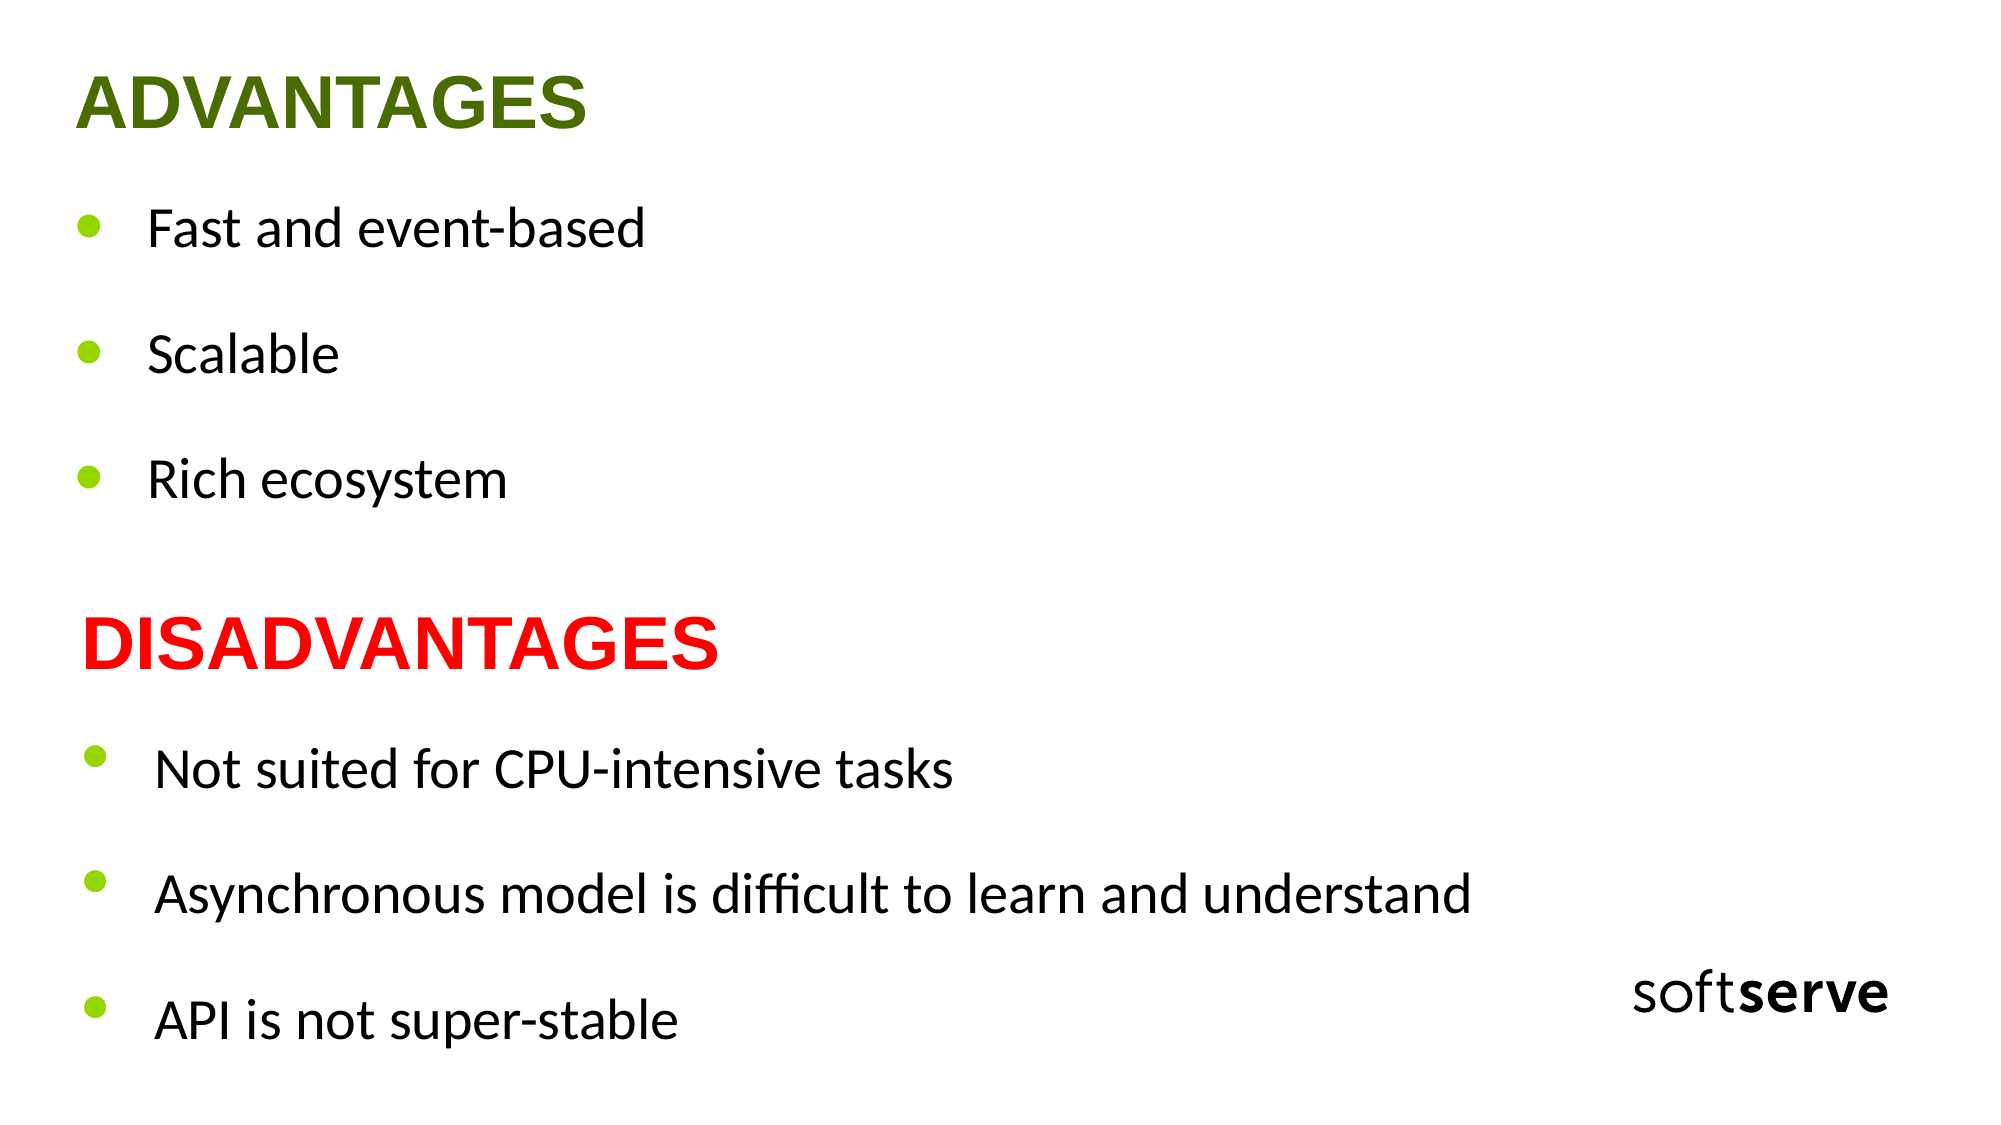

# ADVANTAGES
Fast and event-based
Scalable
Rich ecosystem
DISADVANTAGES
Not suited for CPU-intensive tasks
Asynchronous model is difficult to learn and understand
API is not super-stable